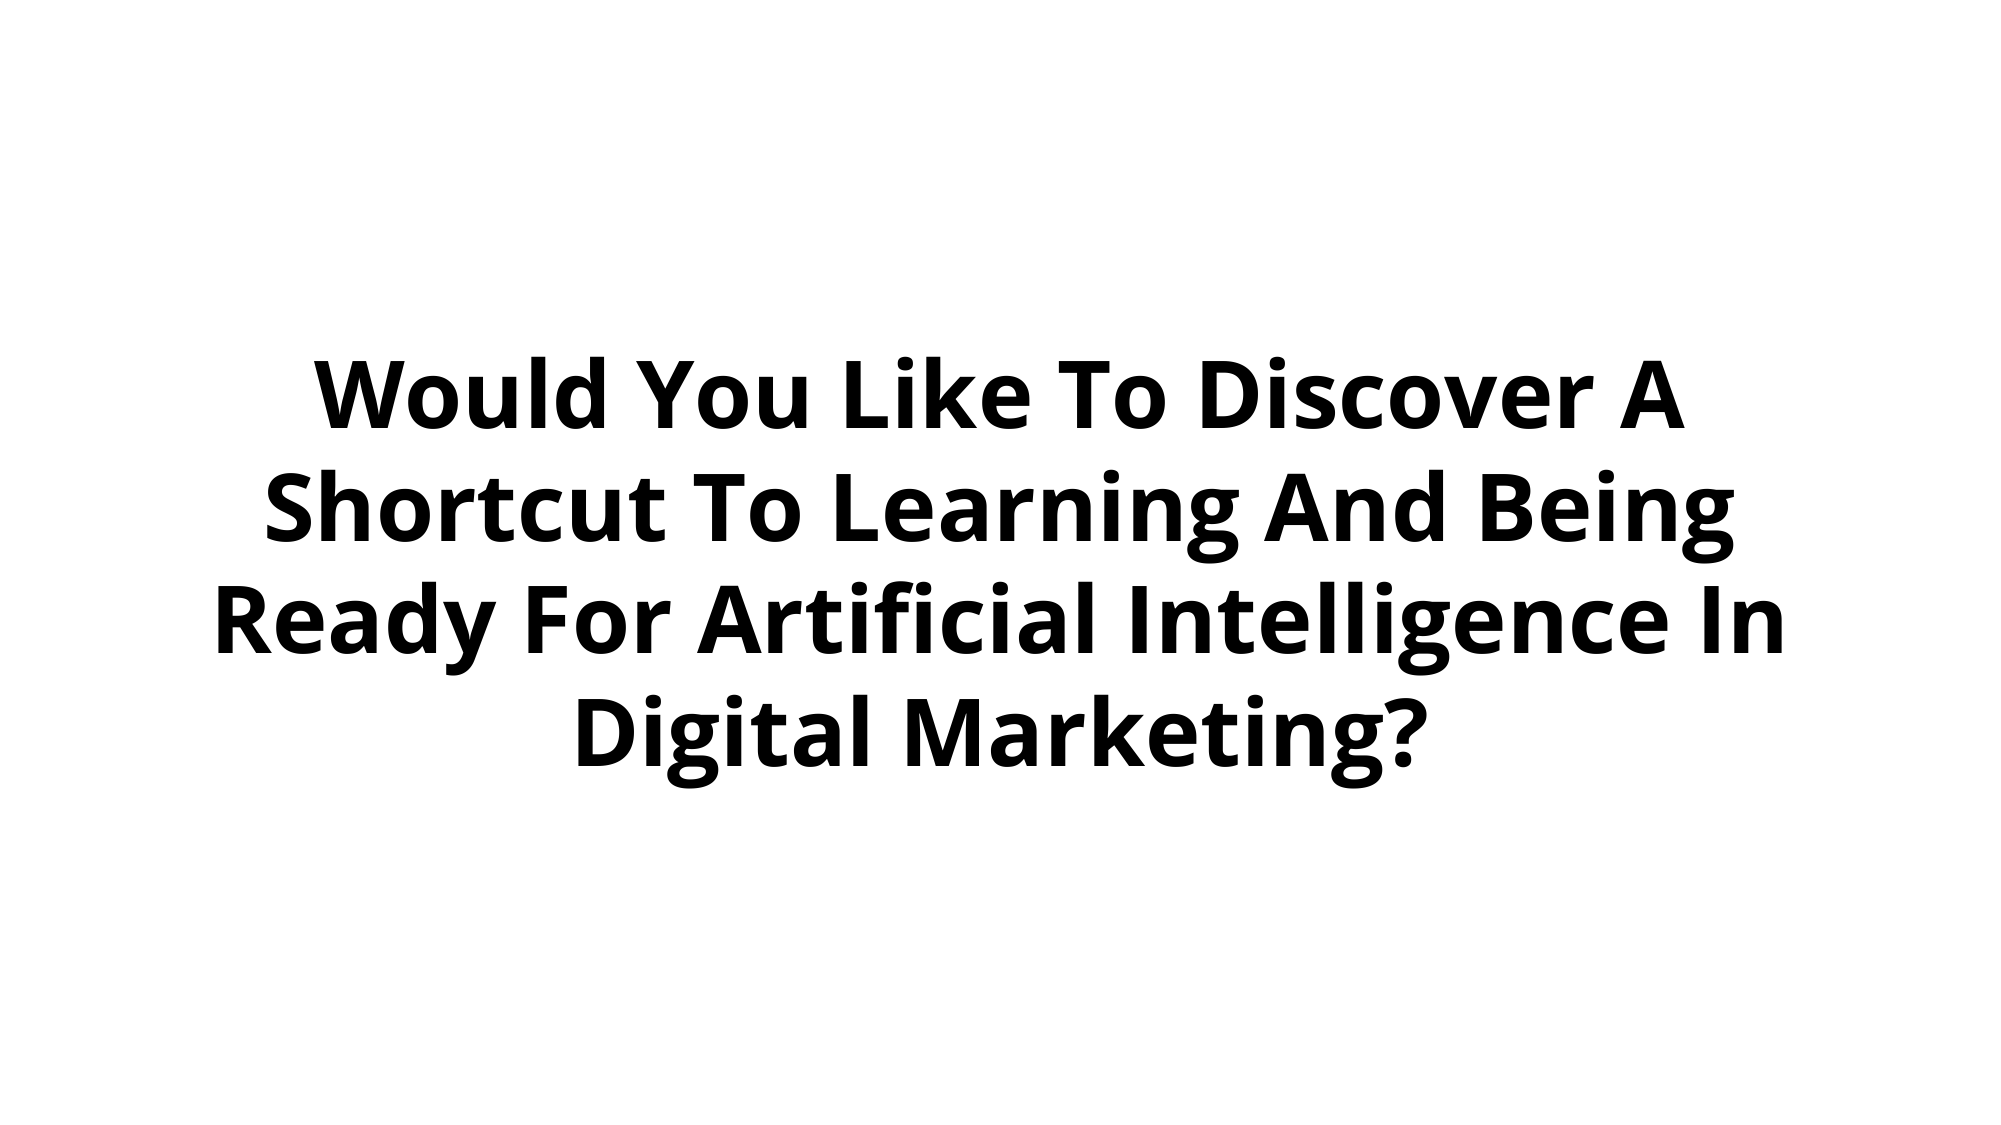

Would You Like To Discover A Shortcut To Learning And Being Ready For Artificial Intelligence In Digital Marketing?